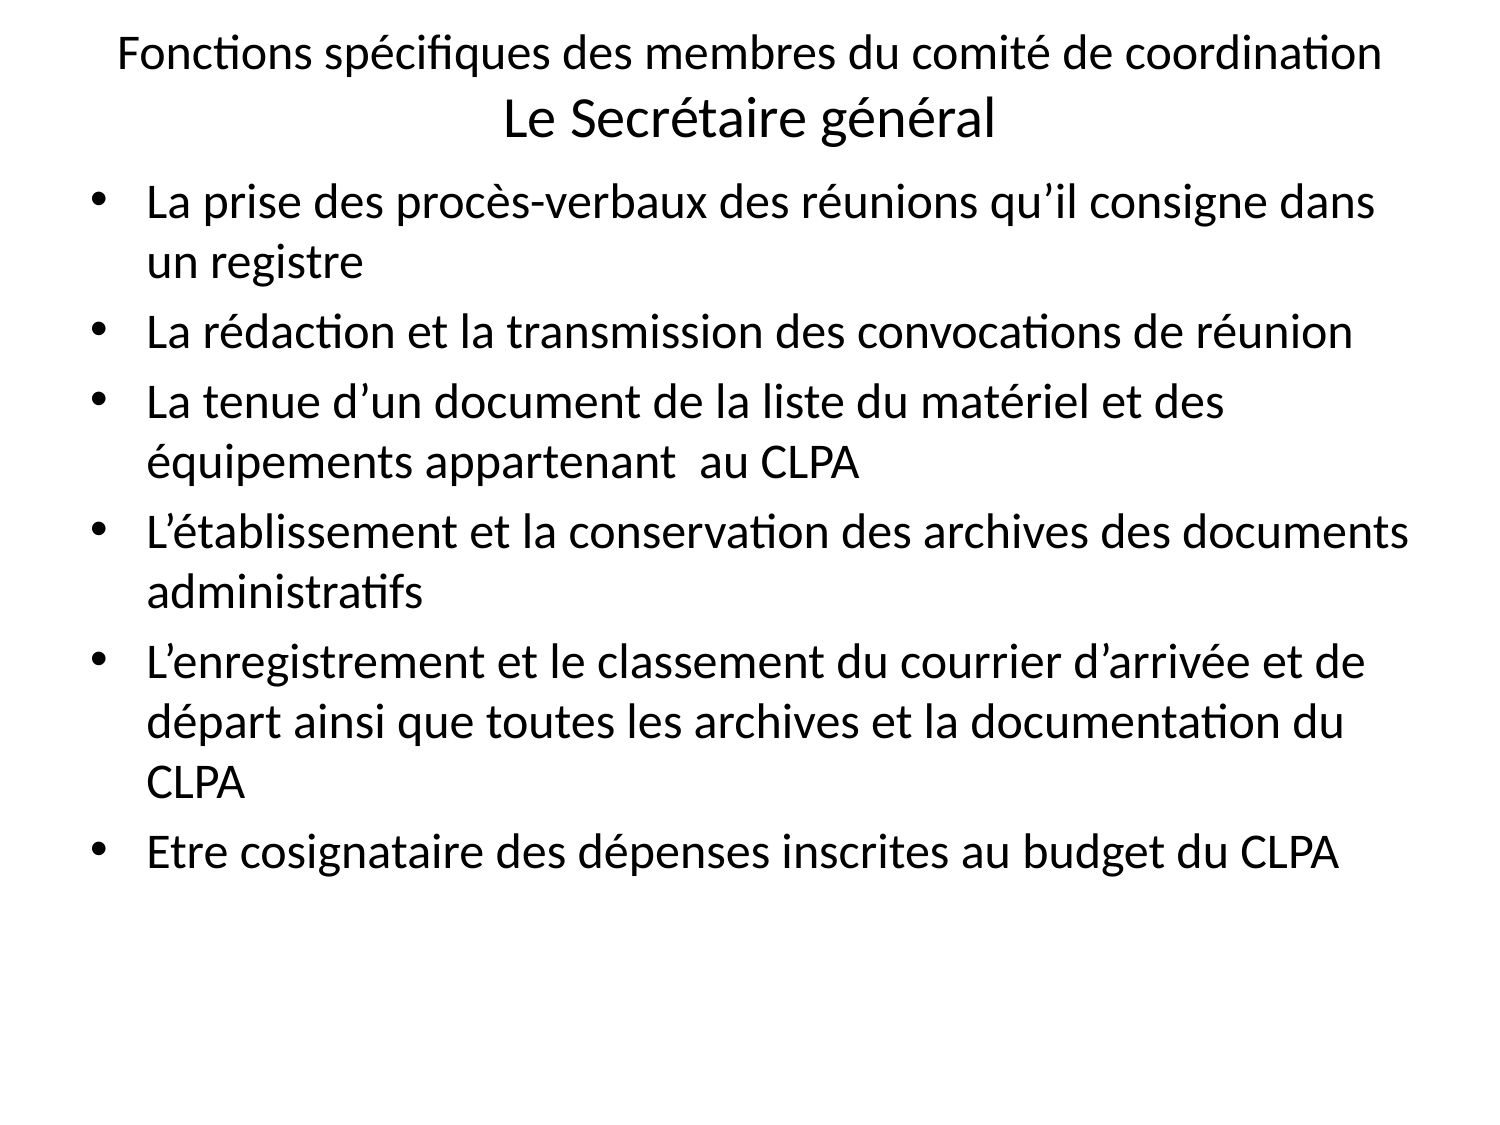

# Fonctions spécifiques des membres du comité de coordination Le Secrétaire général
La prise des procès-verbaux des réunions qu’il consigne dans un registre
La rédaction et la transmission des convocations de réunion
La tenue d’un document de la liste du matériel et des équipements appartenant  au CLPA
L’établissement et la conservation des archives des documents administratifs
L’enregistrement et le classement du courrier d’arrivée et de départ ainsi que toutes les archives et la documentation du CLPA
Etre cosignataire des dépenses inscrites au budget du CLPA